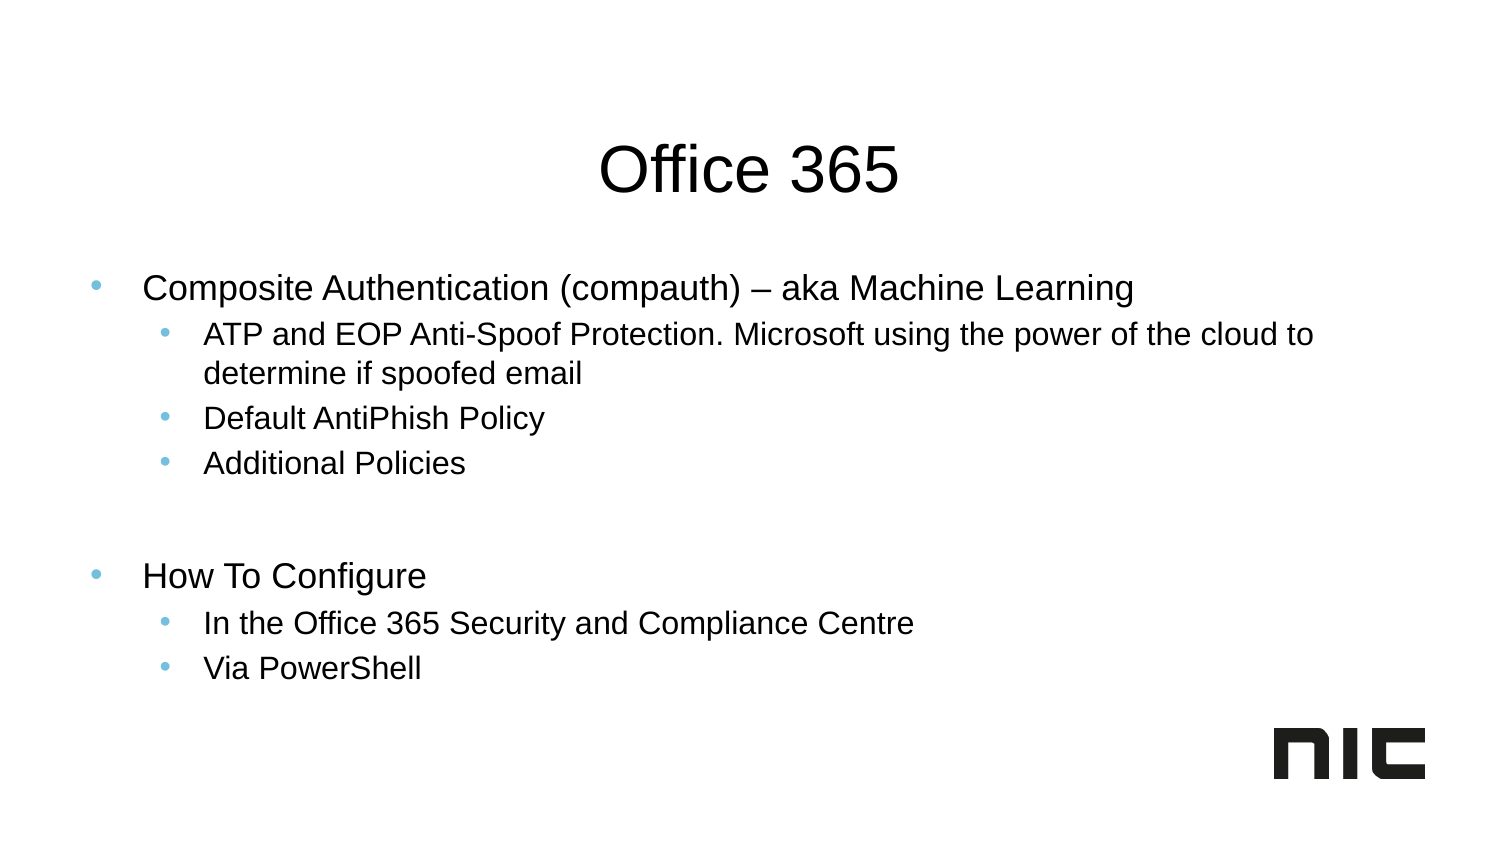

# Office 365
Composite Authentication (compauth) – aka Machine Learning
ATP and EOP Anti-Spoof Protection. Microsoft using the power of the cloud to determine if spoofed email
Default AntiPhish Policy
Additional Policies

How To Configure
In the Office 365 Security and Compliance Centre
Via PowerShell